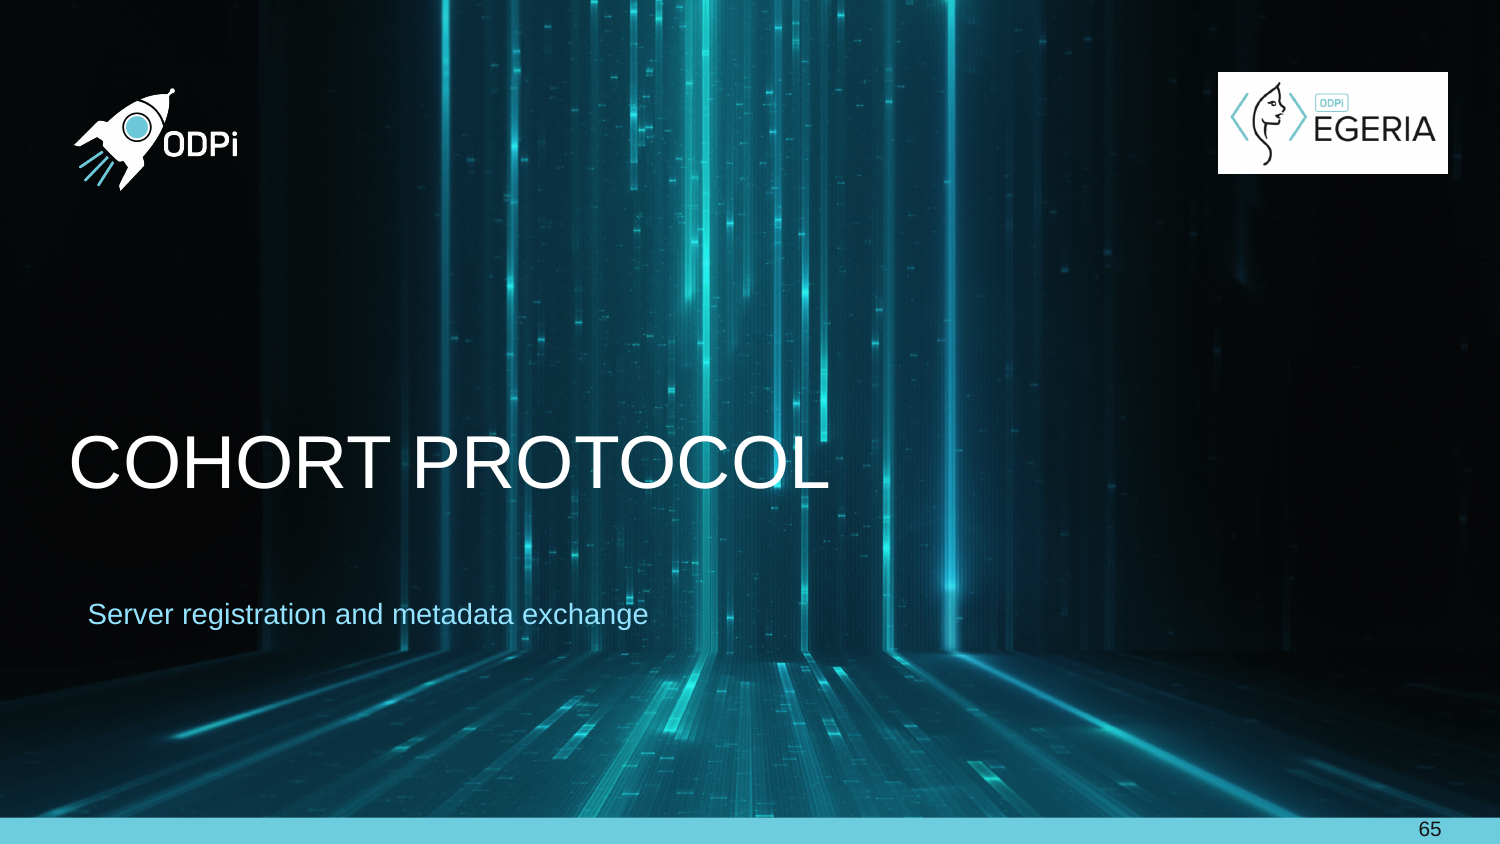

# Cohort Protocol
Server registration and metadata exchange

65